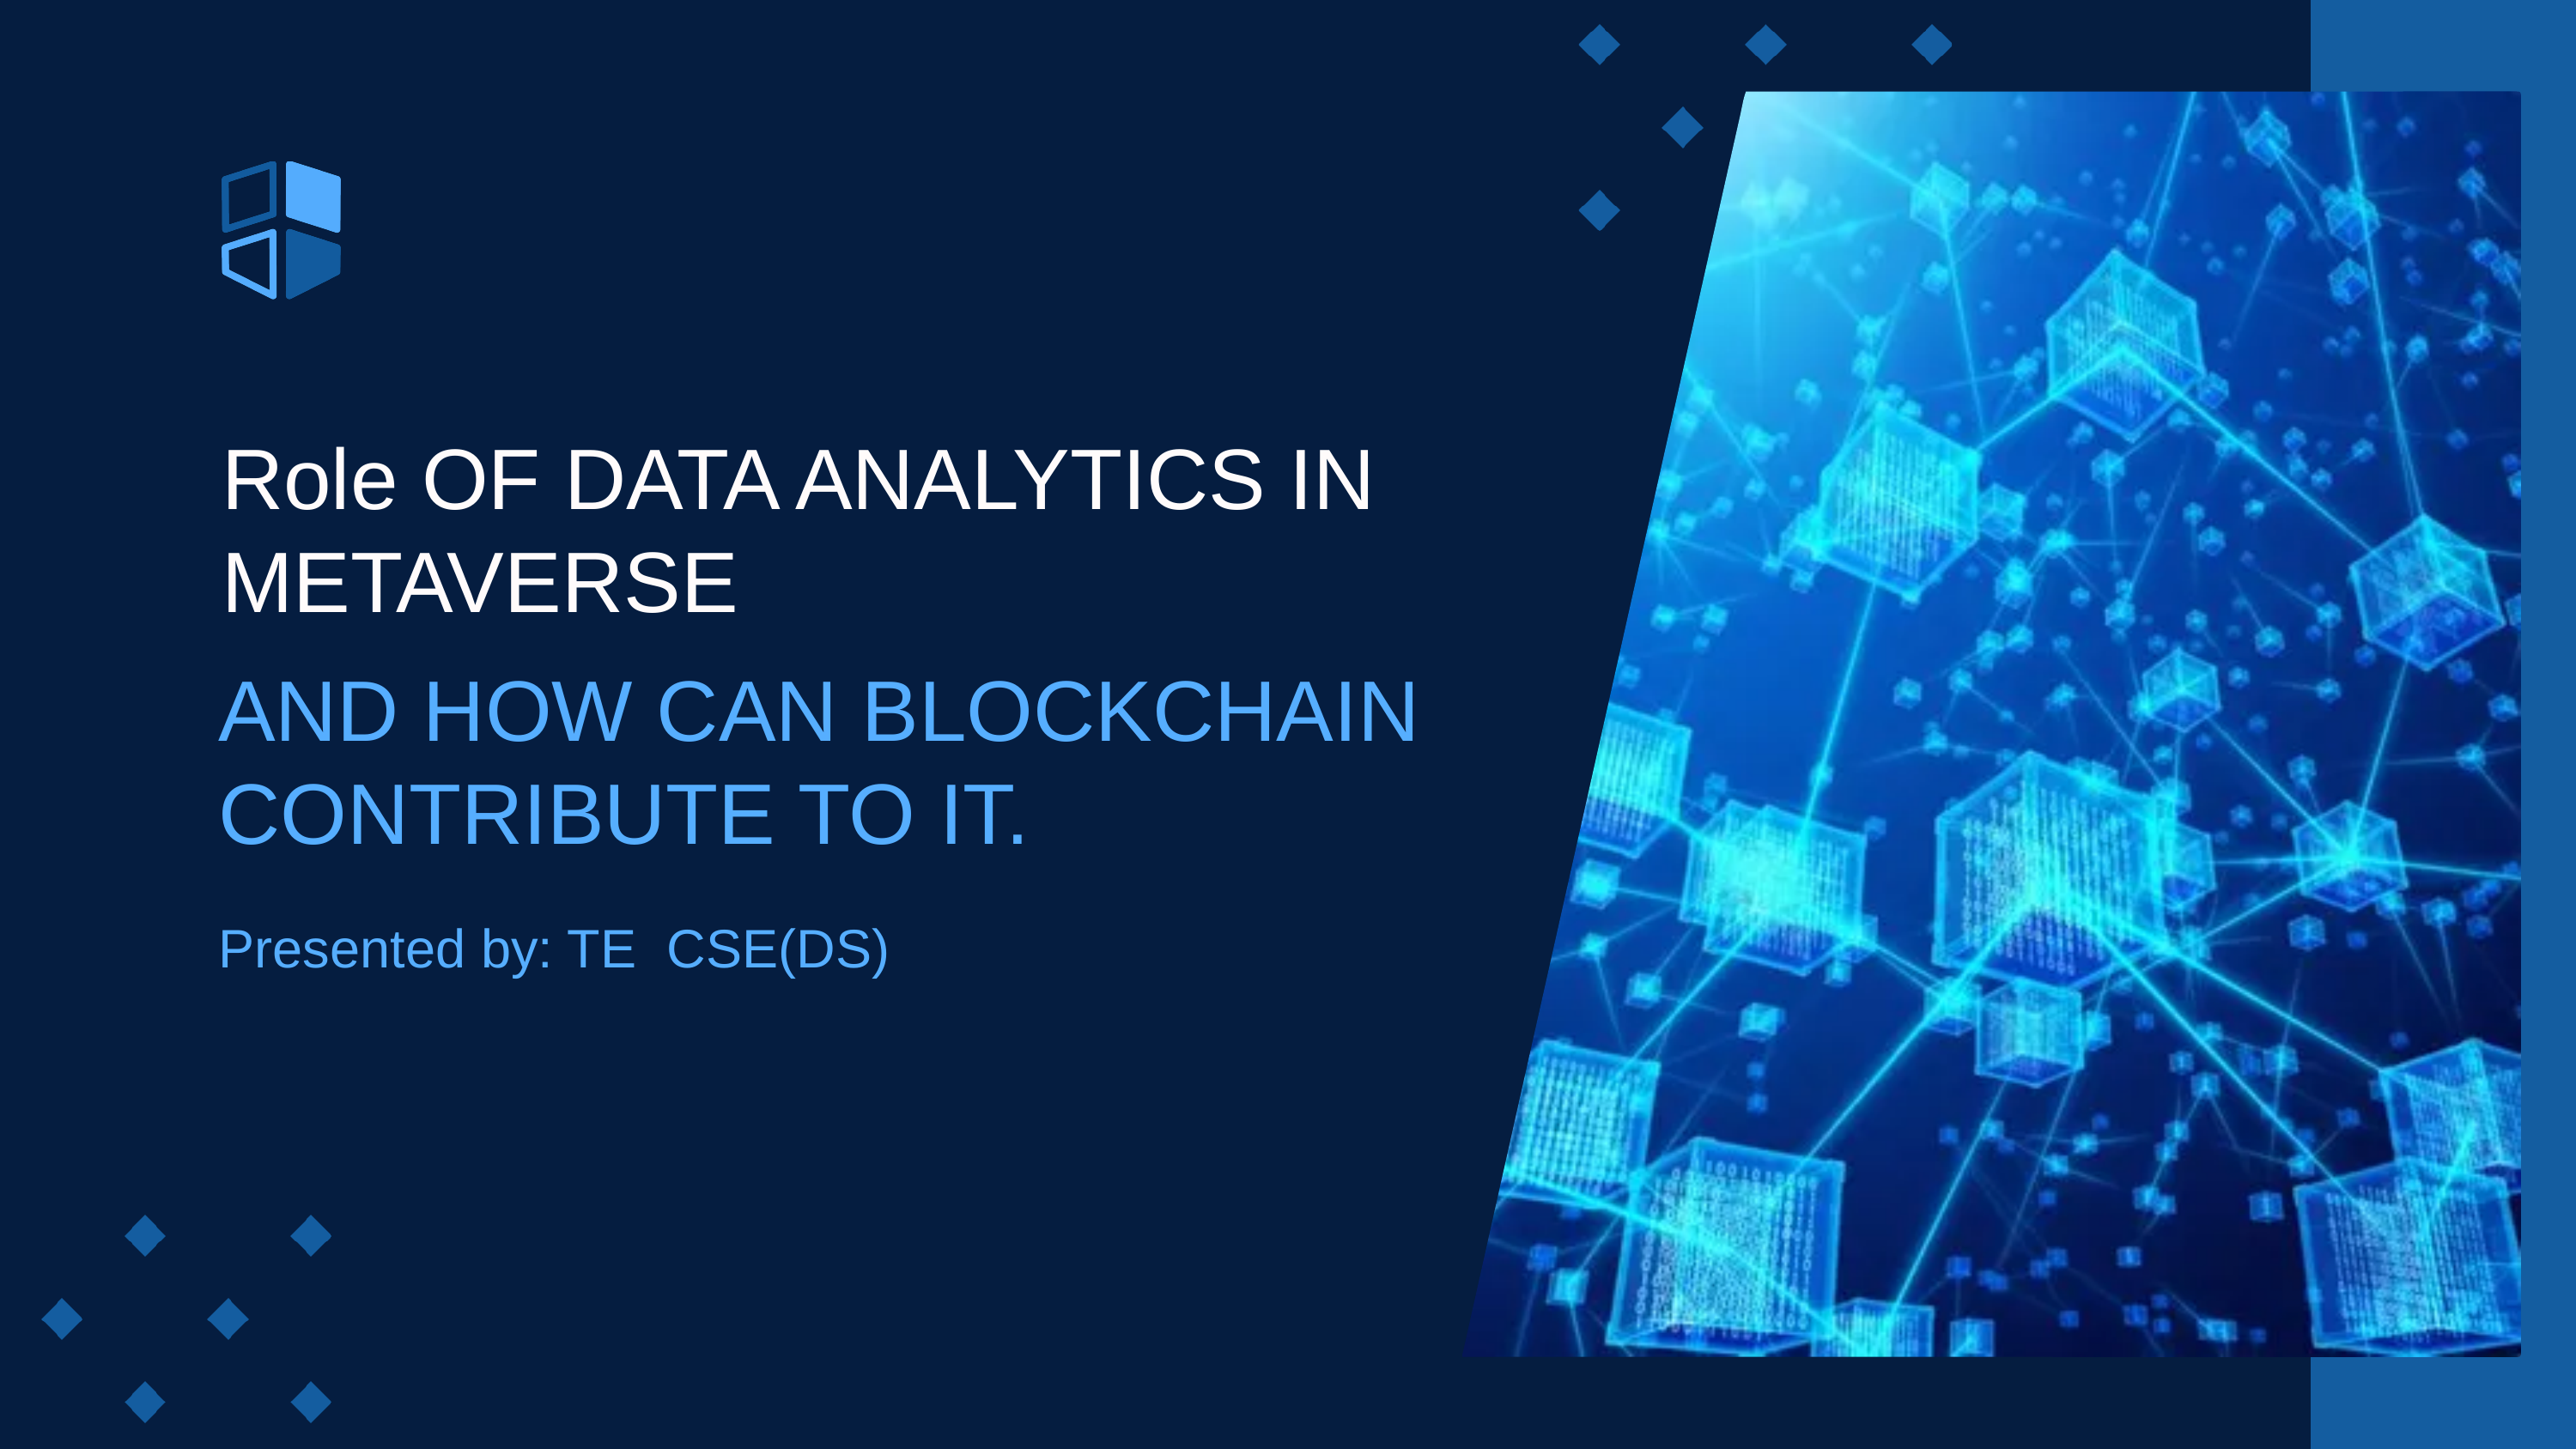

Role OF DATA ANALYTICS IN METAVERSE

AND HOW CAN BLOCKCHAIN CONTRIBUTE TO IT.
Presented by: TE  CSE(DS)